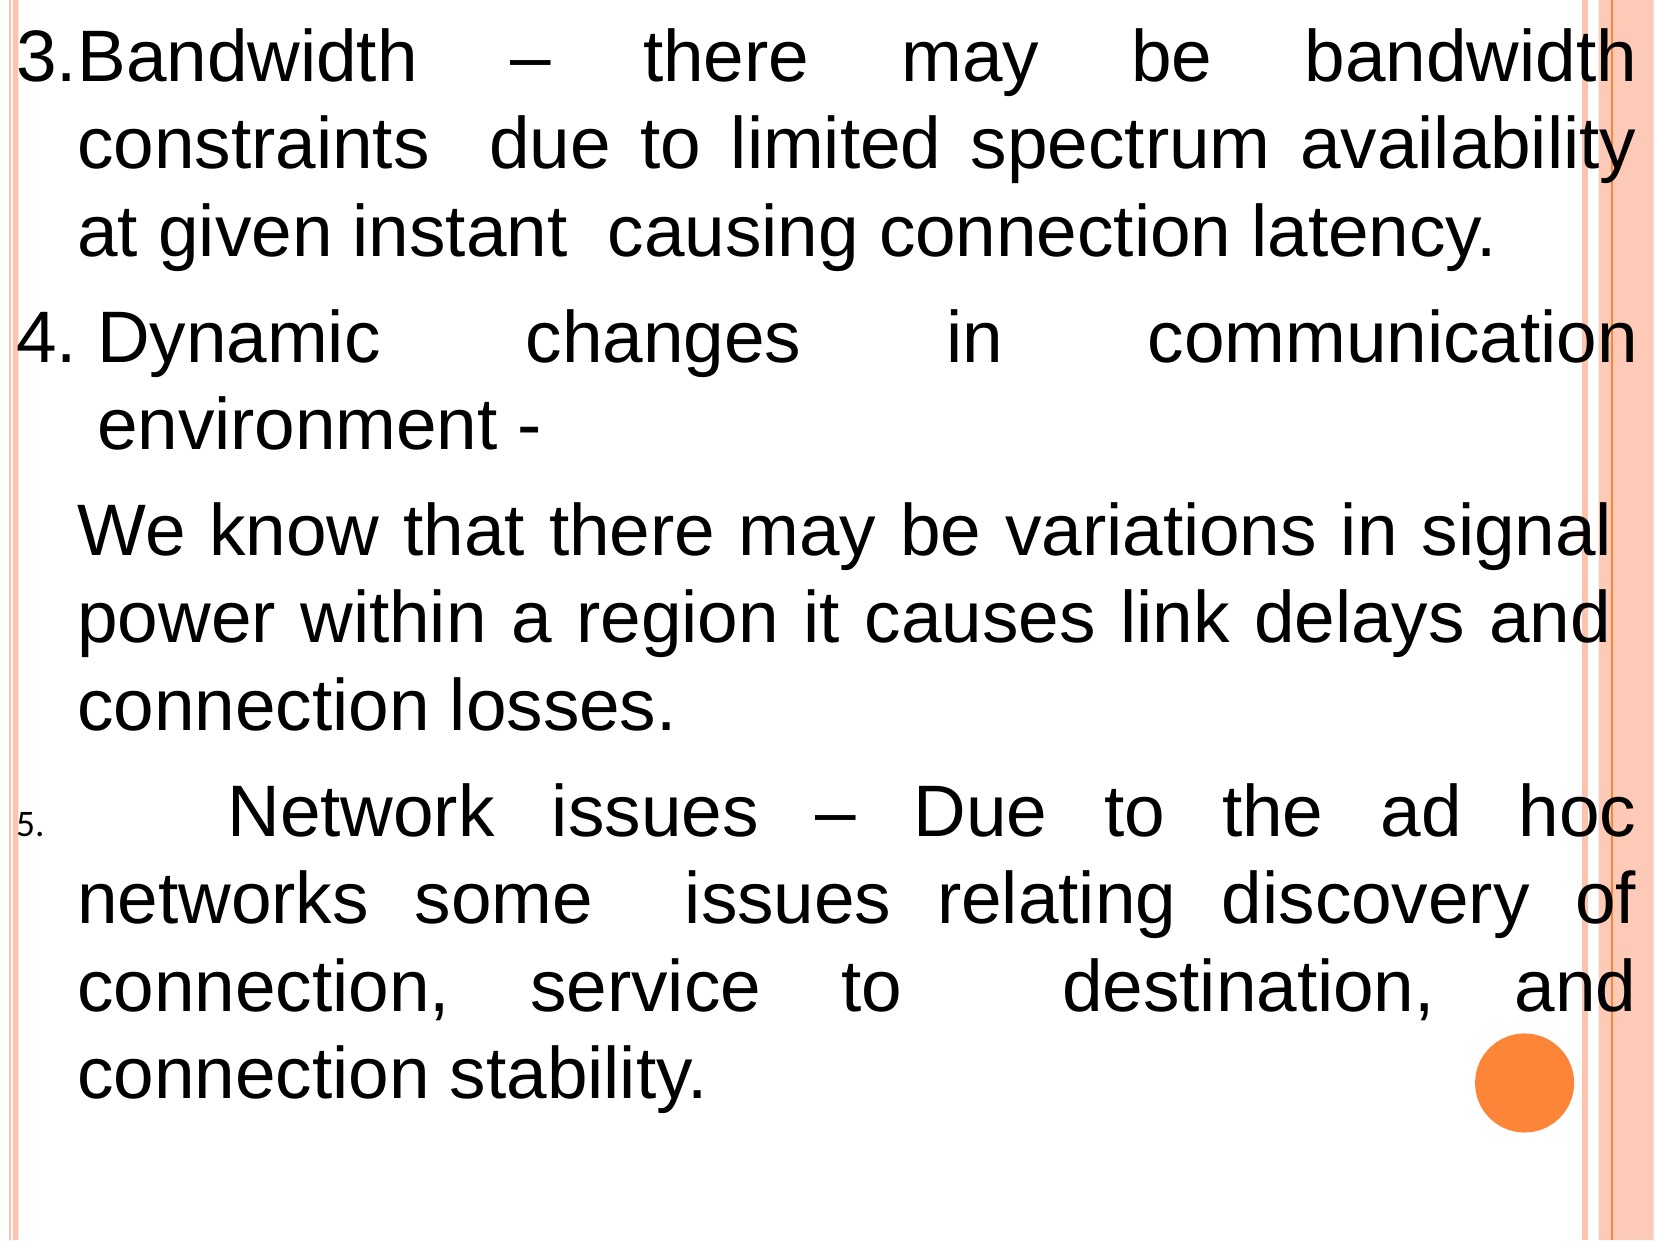

Bandwidth – there may be bandwidth constraints  due to limited spectrum availability at given instant  causing connection latency.
Dynamic changes in communication environment -
We know that there may be variations in signal  power within a region it causes link delays and  connection losses.
	Network issues – Due to the ad hoc networks some  issues relating discovery of connection, service to  destination, and connection stability.